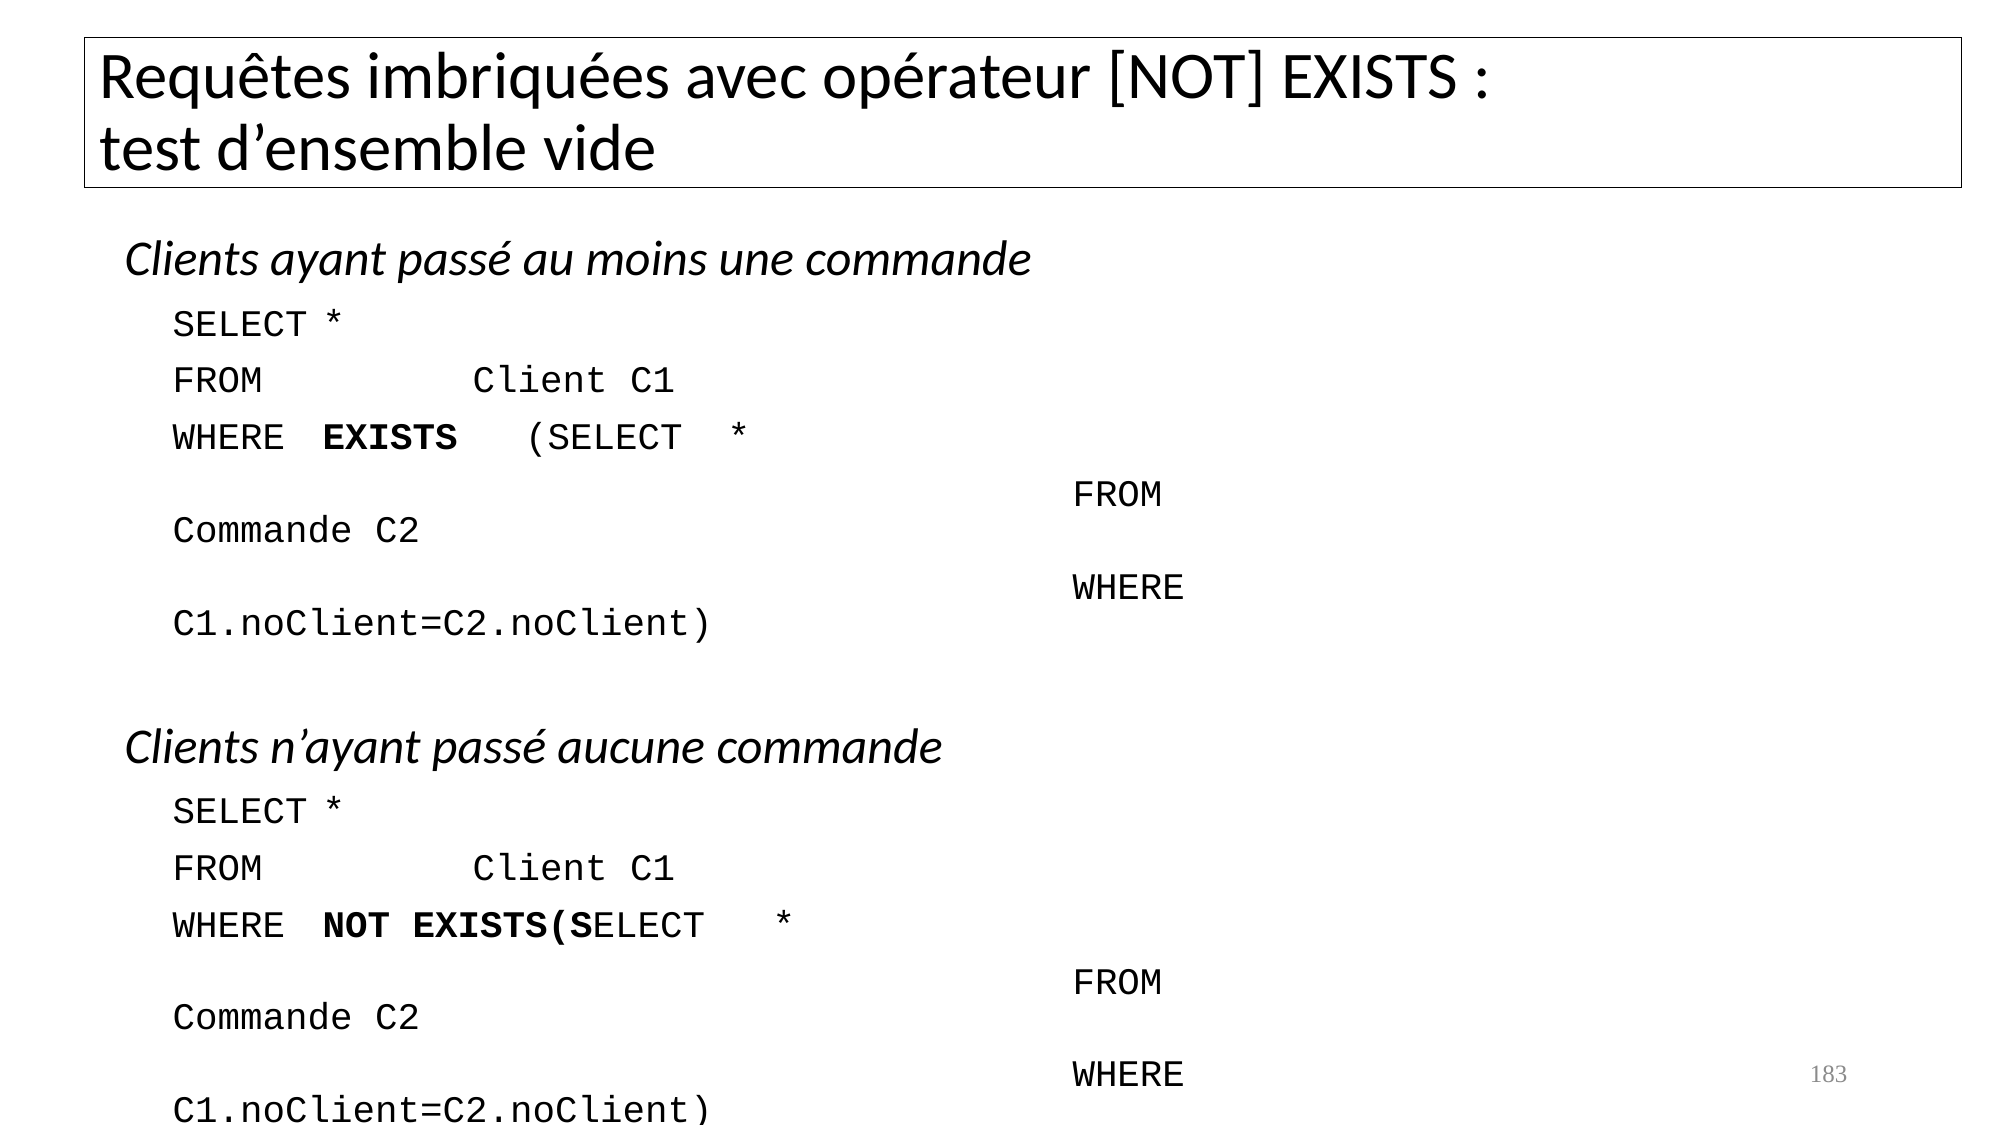

# Requêtes imbriquées avec opérateur [NOT] EXISTS : test d’ensemble vide
Clients ayant passé au moins une commande
	SELECT	*
	FROM		Client C1
	WHERE	EXISTS   (SELECT  *
							FROM	Commande C2
							WHERE	C1.noClient=C2.noClient)

Clients n’ayant passé aucune commande
	SELECT	*
	FROM		Client C1
	WHERE 	NOT EXISTS(SELECT   *
							FROM	Commande C2
							WHERE	C1.noClient=C2.noClient)

183